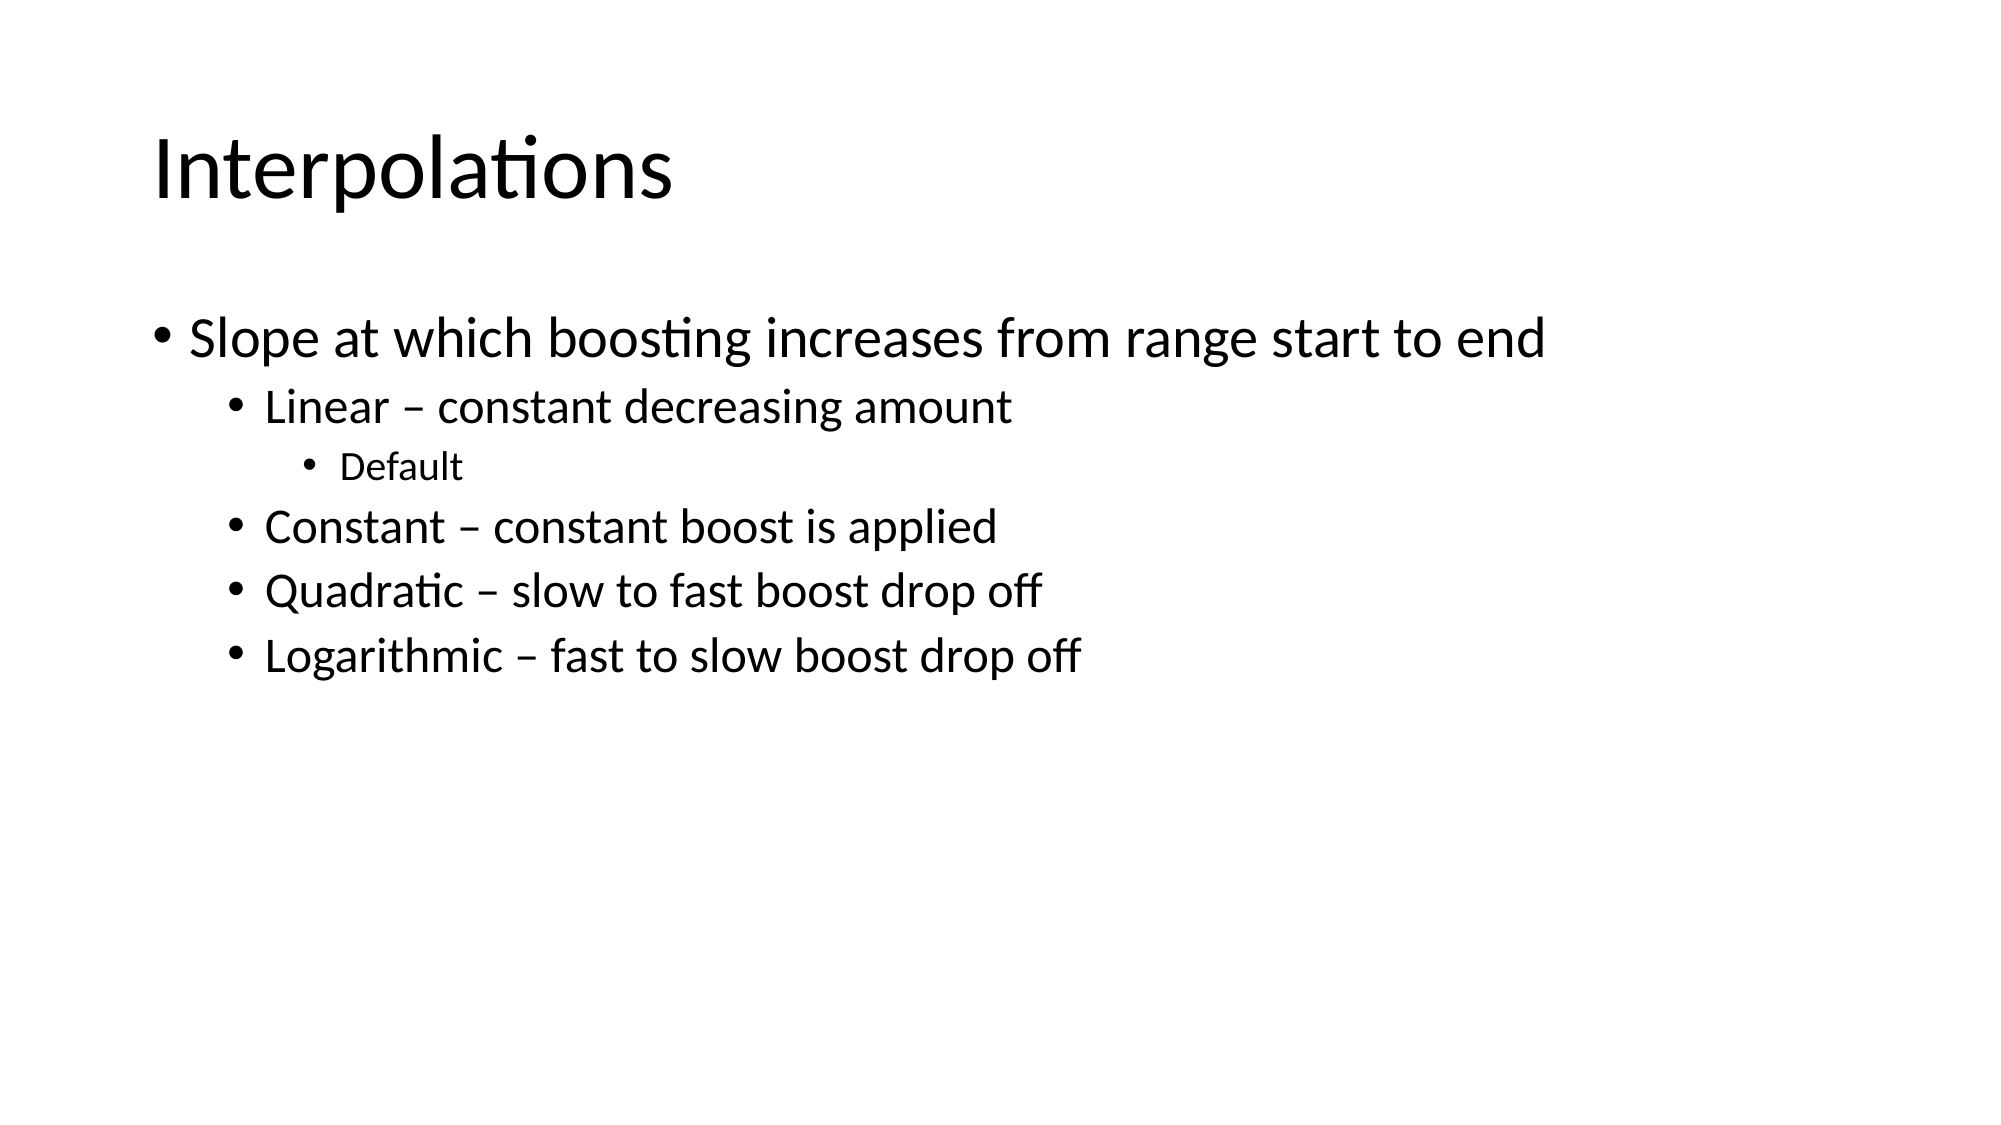

# Interpolations
Slope at which boosting increases from range start to end
Linear – constant decreasing amount
Default
Constant – constant boost is applied
Quadratic – slow to fast boost drop off
Logarithmic – fast to slow boost drop off